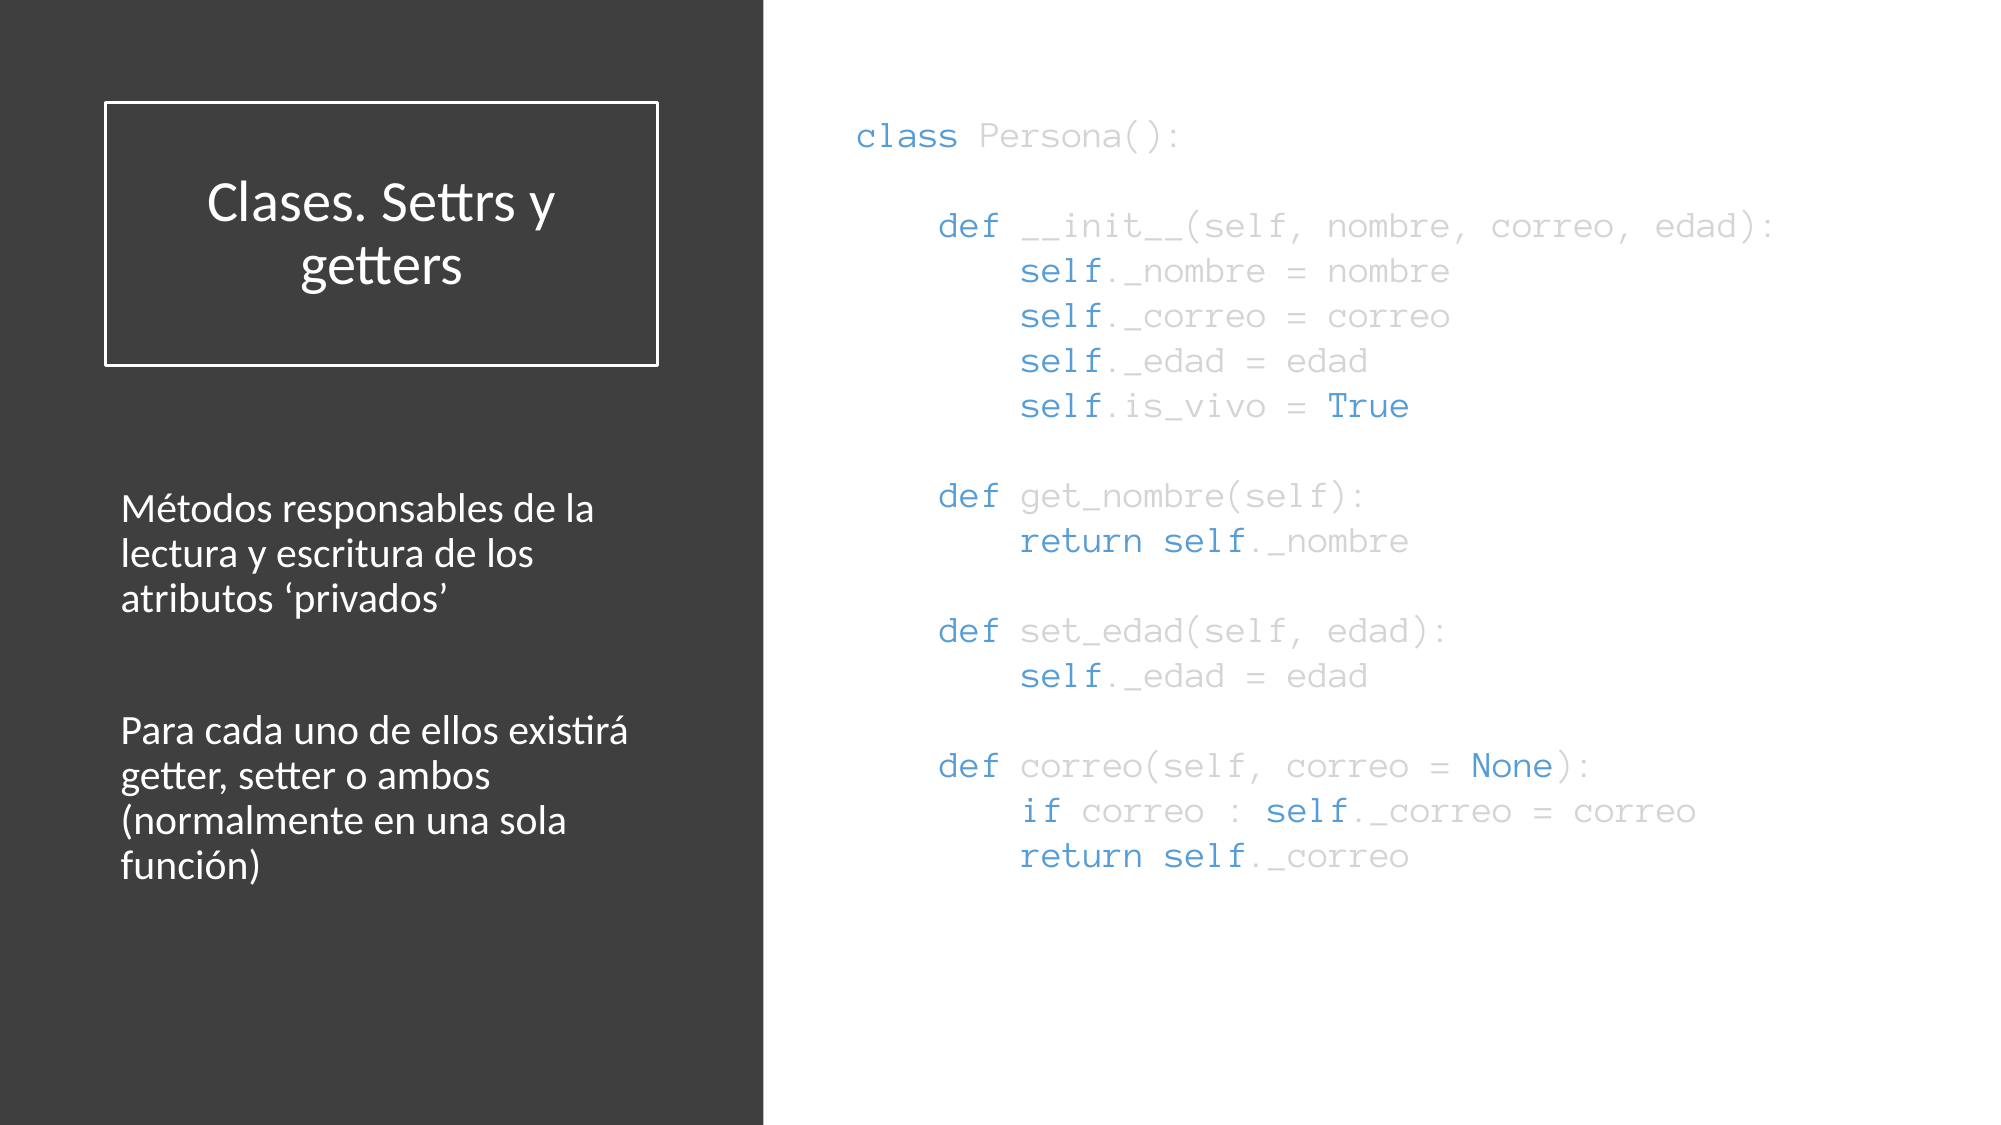

# Clases. Settrs y getters
class Persona():

    def __init__(self, nombre, correo, edad):
        self._nombre = nombre
        self._correo = correo
        self._edad = edad
        self.is_vivo = True
    def get_nombre(self):
        return self._nombre
    def set_edad(self, edad):
        self._edad = edad

    def correo(self, correo = None):
        if correo : self._correo = correo
        return self._correo
Métodos responsables de la lectura y escritura de los atributos ‘privados’

Para cada uno de ellos existirá getter, setter o ambos (normalmente en una sola función)